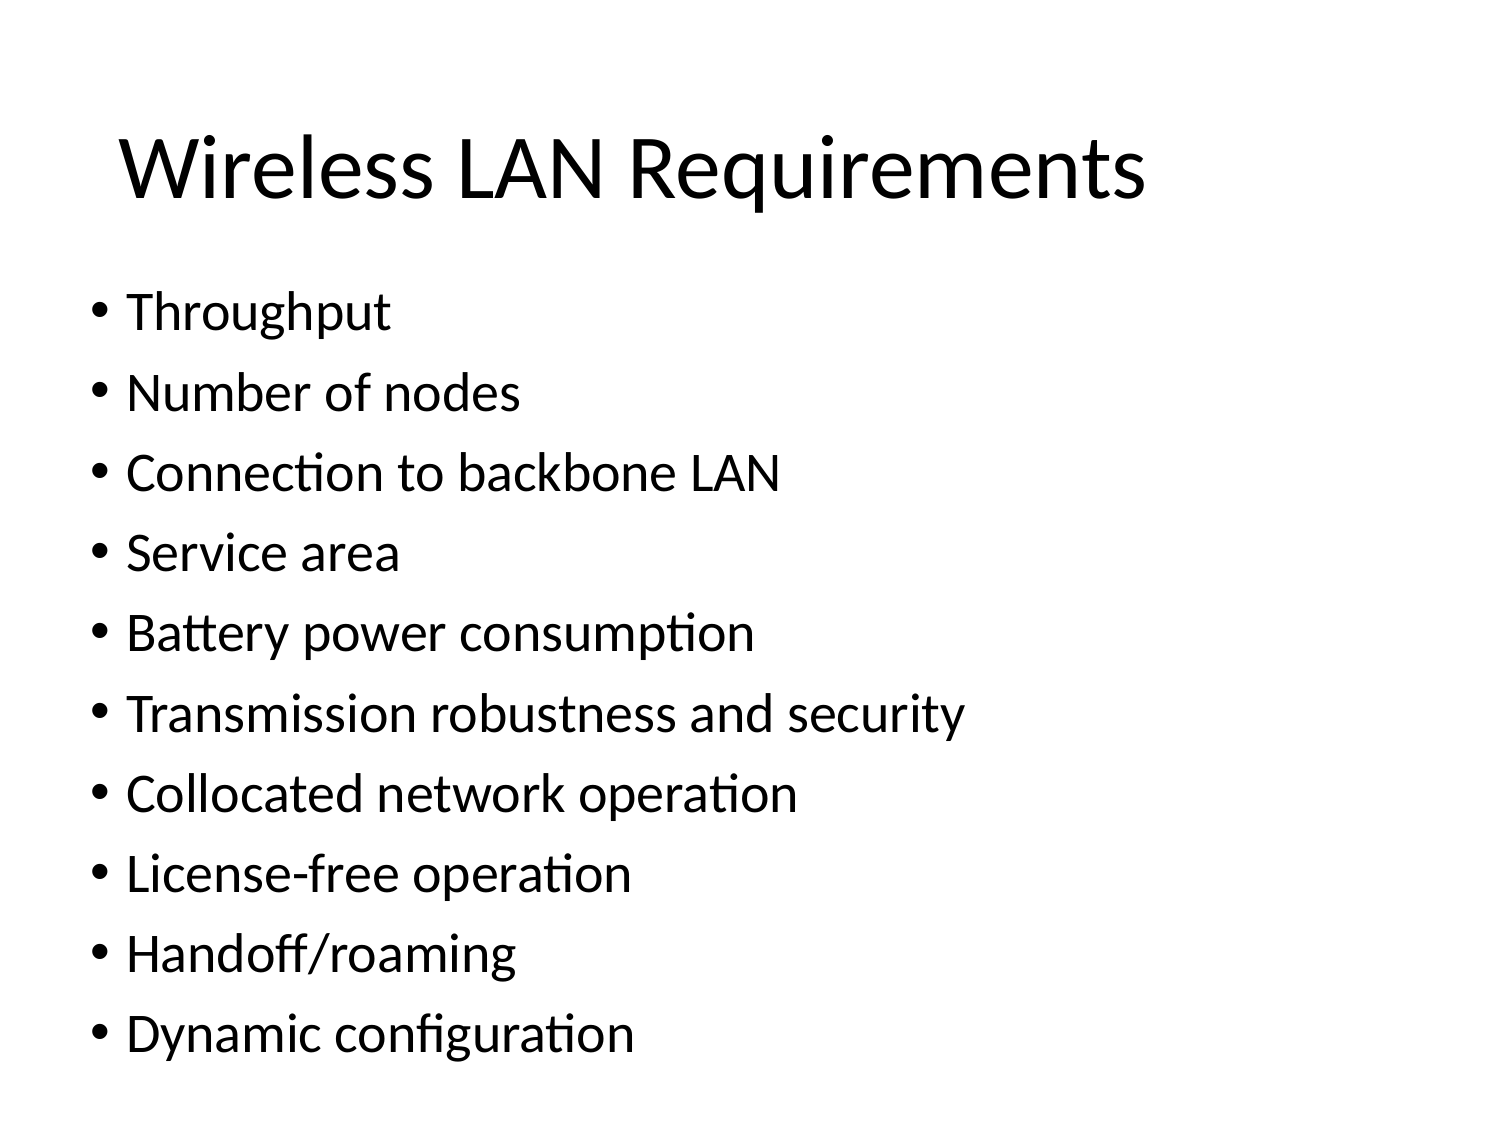

# Wireless LAN Requirements
Throughput
Number of nodes
Connection to backbone LAN
Service area
Battery power consumption
Transmission robustness and security
Collocated network operation
License-free operation
Handoff/roaming
Dynamic configuration